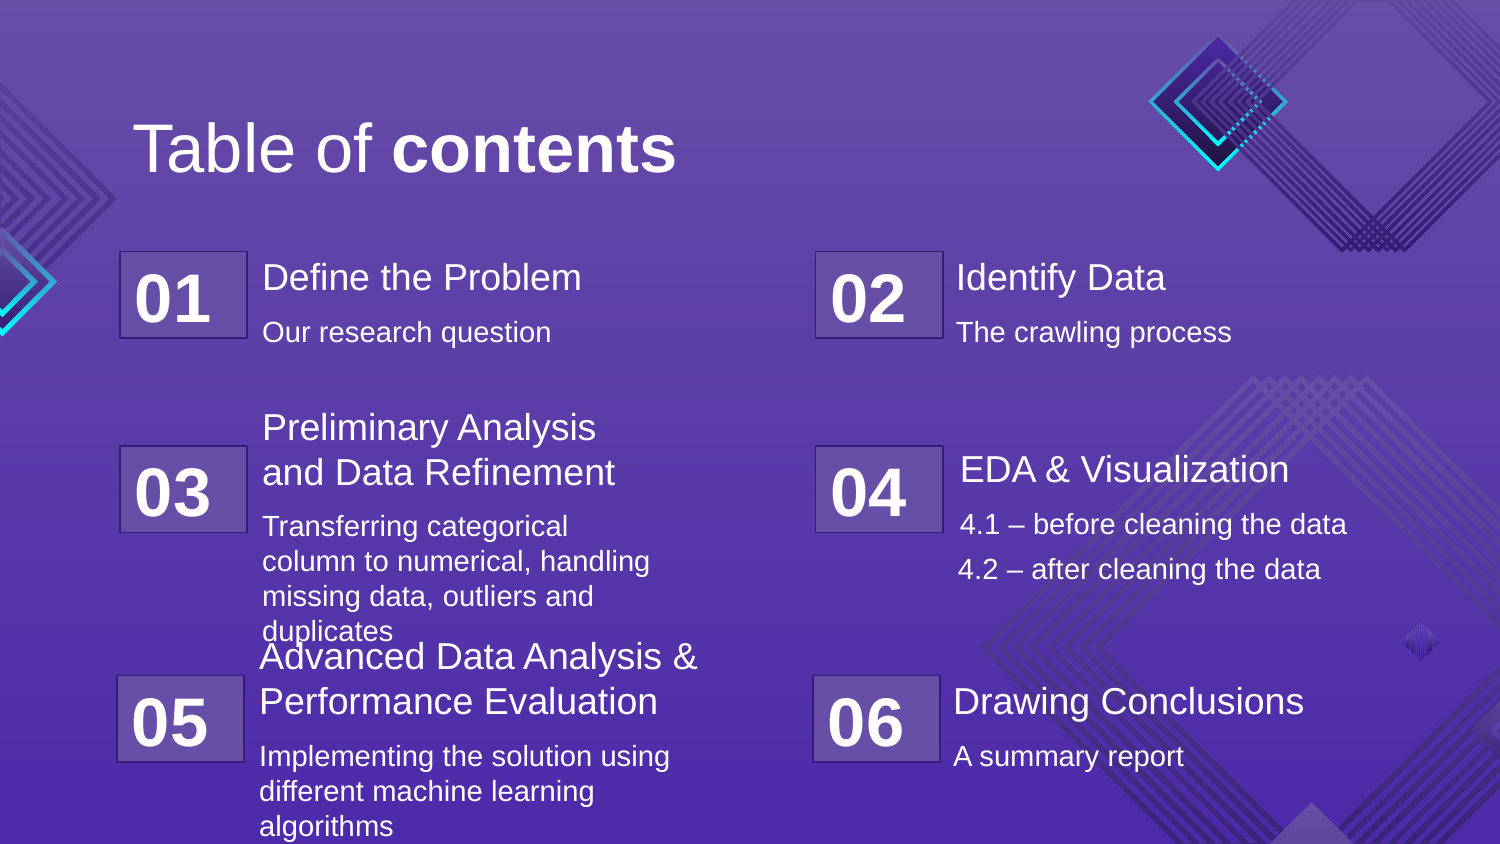

Table of contents
# Define the Problem
Identify Data
01
02
Our research question
The crawling process
EDA & Visualization
Preliminary Analysis and Data Refinement
03
04
4.1 – before cleaning the data
Transferring categorical column to numerical, handling missing data, outliers and duplicates
4.2 – after cleaning the data
Advanced Data Analysis & Performance Evaluation
Drawing Conclusions
05
06
Implementing the solution using different machine learning algorithms
A summary report